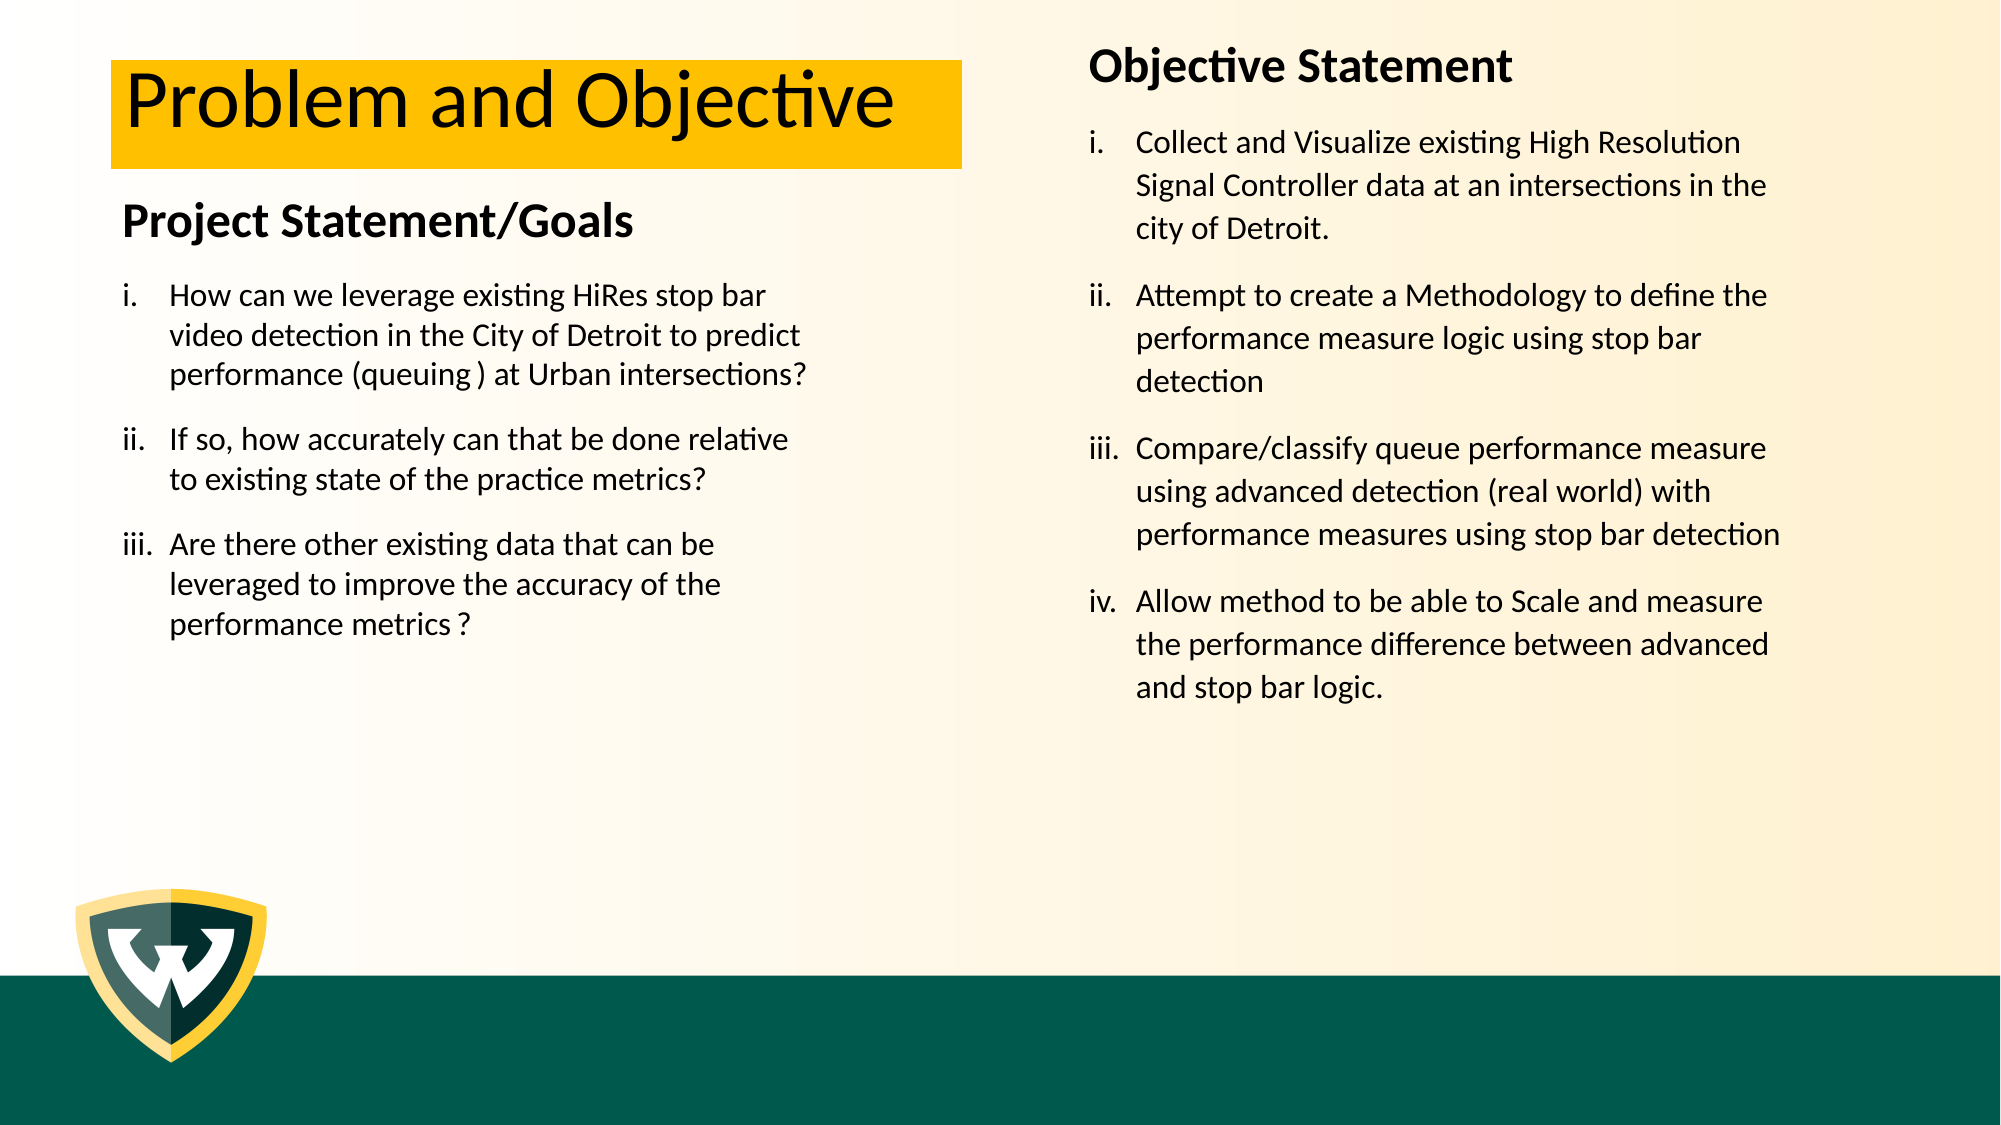

Objective Statement
Collect and Visualize existing High Resolution Signal Controller data at an intersections in the city of Detroit.
Attempt to create a Methodology to define the performance measure logic using stop bar detection
Compare/classify queue performance measure using advanced detection (real world) with performance measures using stop bar detection
Allow method to be able to Scale and measure the performance difference between advanced and stop bar logic.

Problem and Objective
Project Statement/Goals
How can we leverage existing HiRes stop bar video detection in the City of Detroit to predict performance (queuing ) at Urban intersections?
If so, how accurately can that be done relative to existing state of the practice metrics?
Are there other existing data that can be leveraged to improve the accuracy of the performance metrics ?